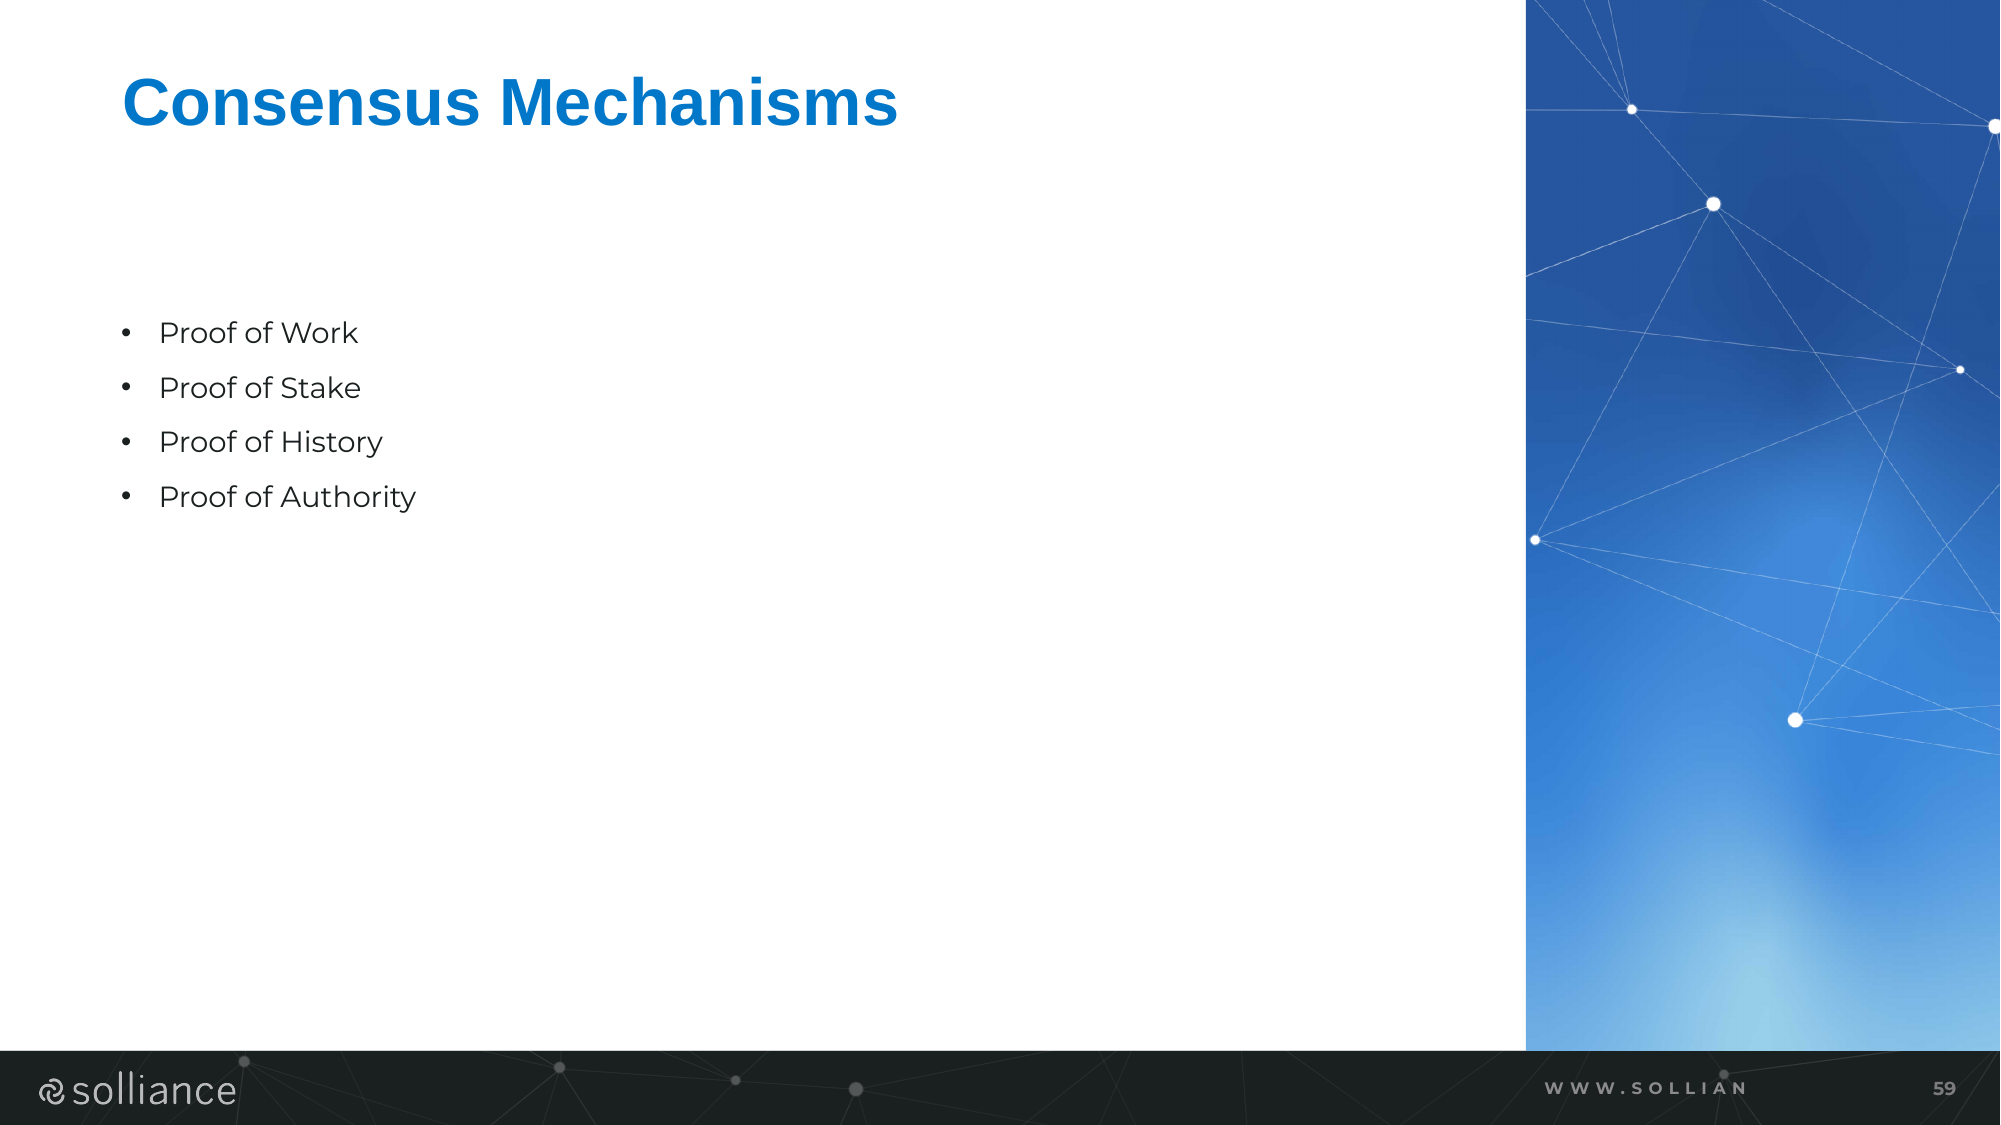

# Consensus Mechanisms

Proof of Work
Proof of Stake
Proof of History
Proof of Authority

WWW.SOLLIANCE.NET
59